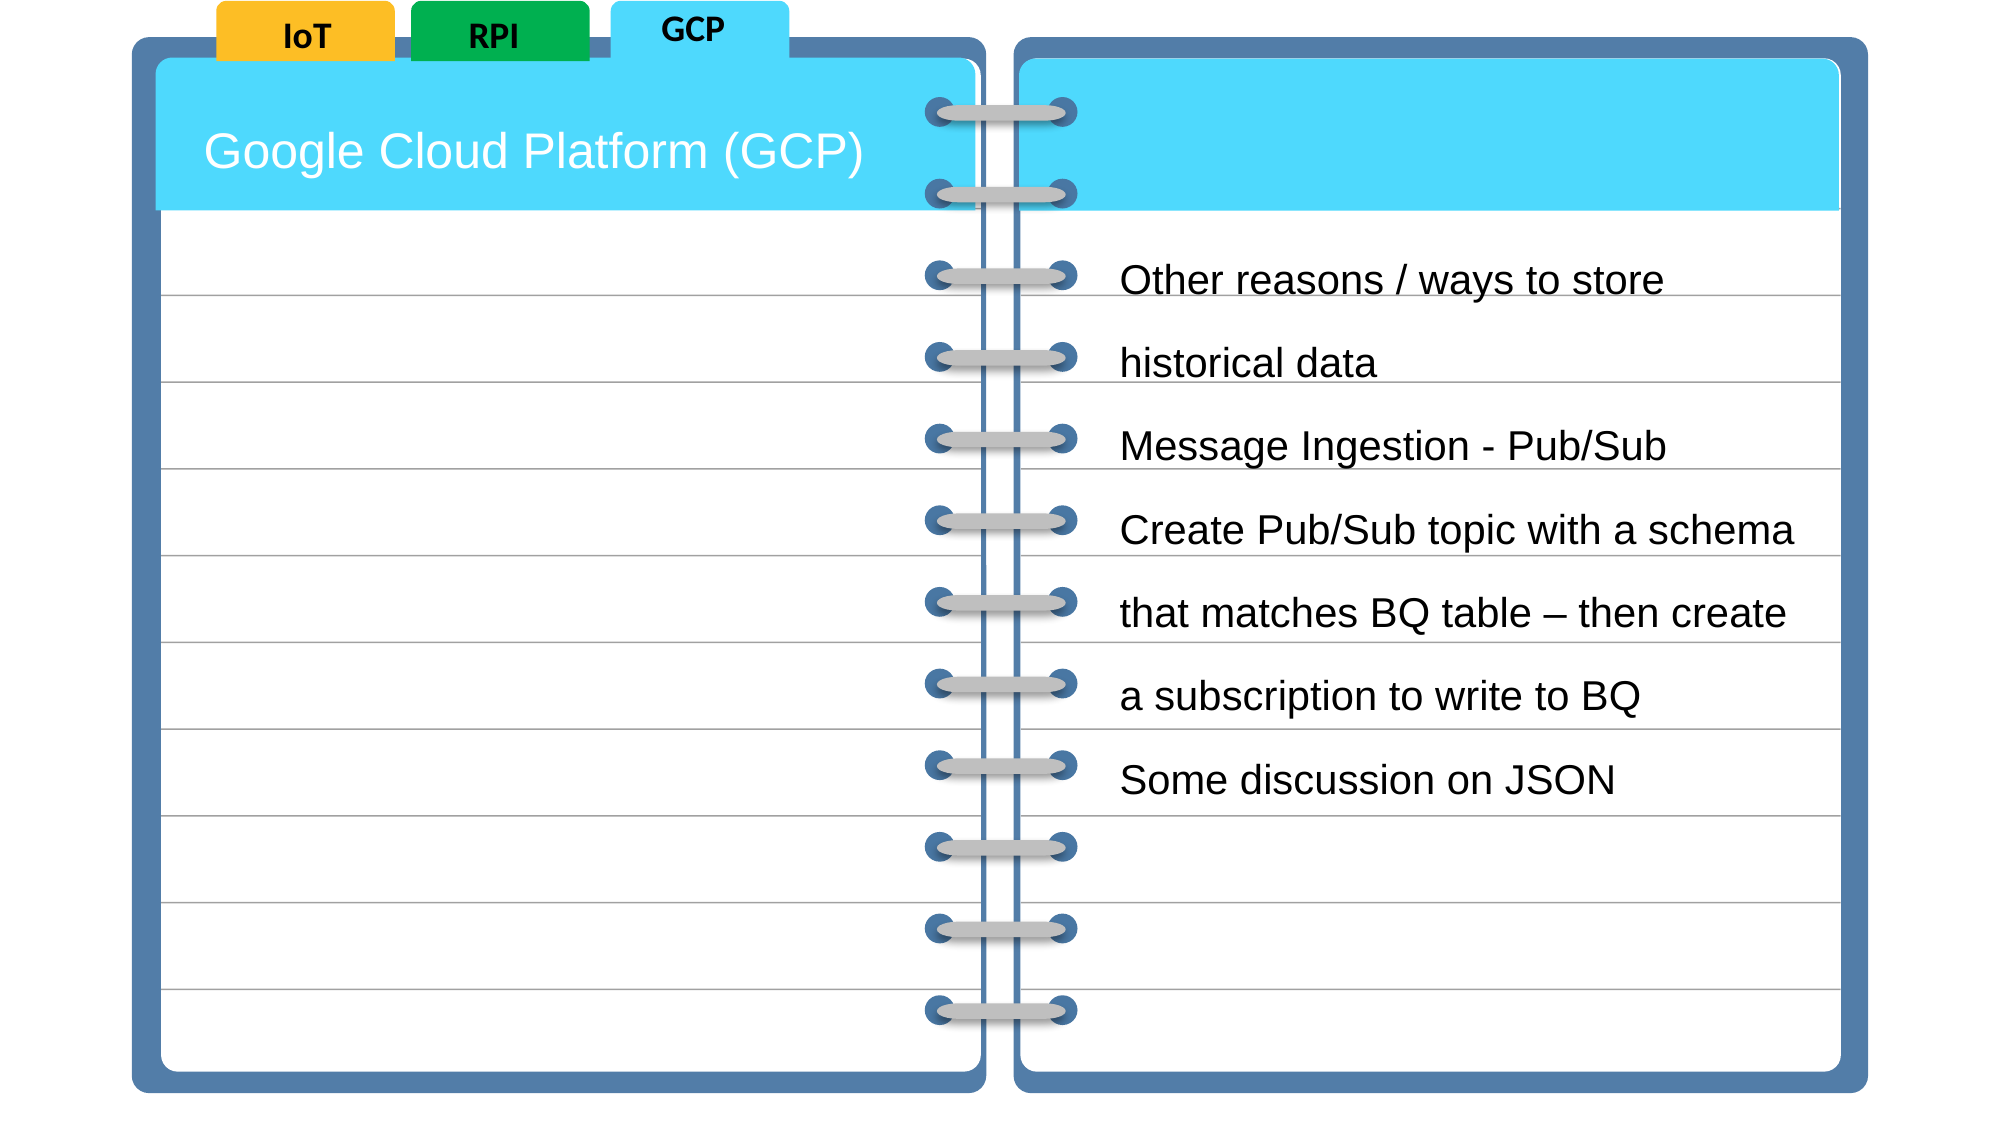

GCP

IoT

RPI

Google Cloud Platform (GCP)
Other reasons / ways to store historical data
Message Ingestion - Pub/Sub
Create Pub/Sub topic with a schema that matches BQ table – then create a subscription to write to BQ
Some discussion on JSON